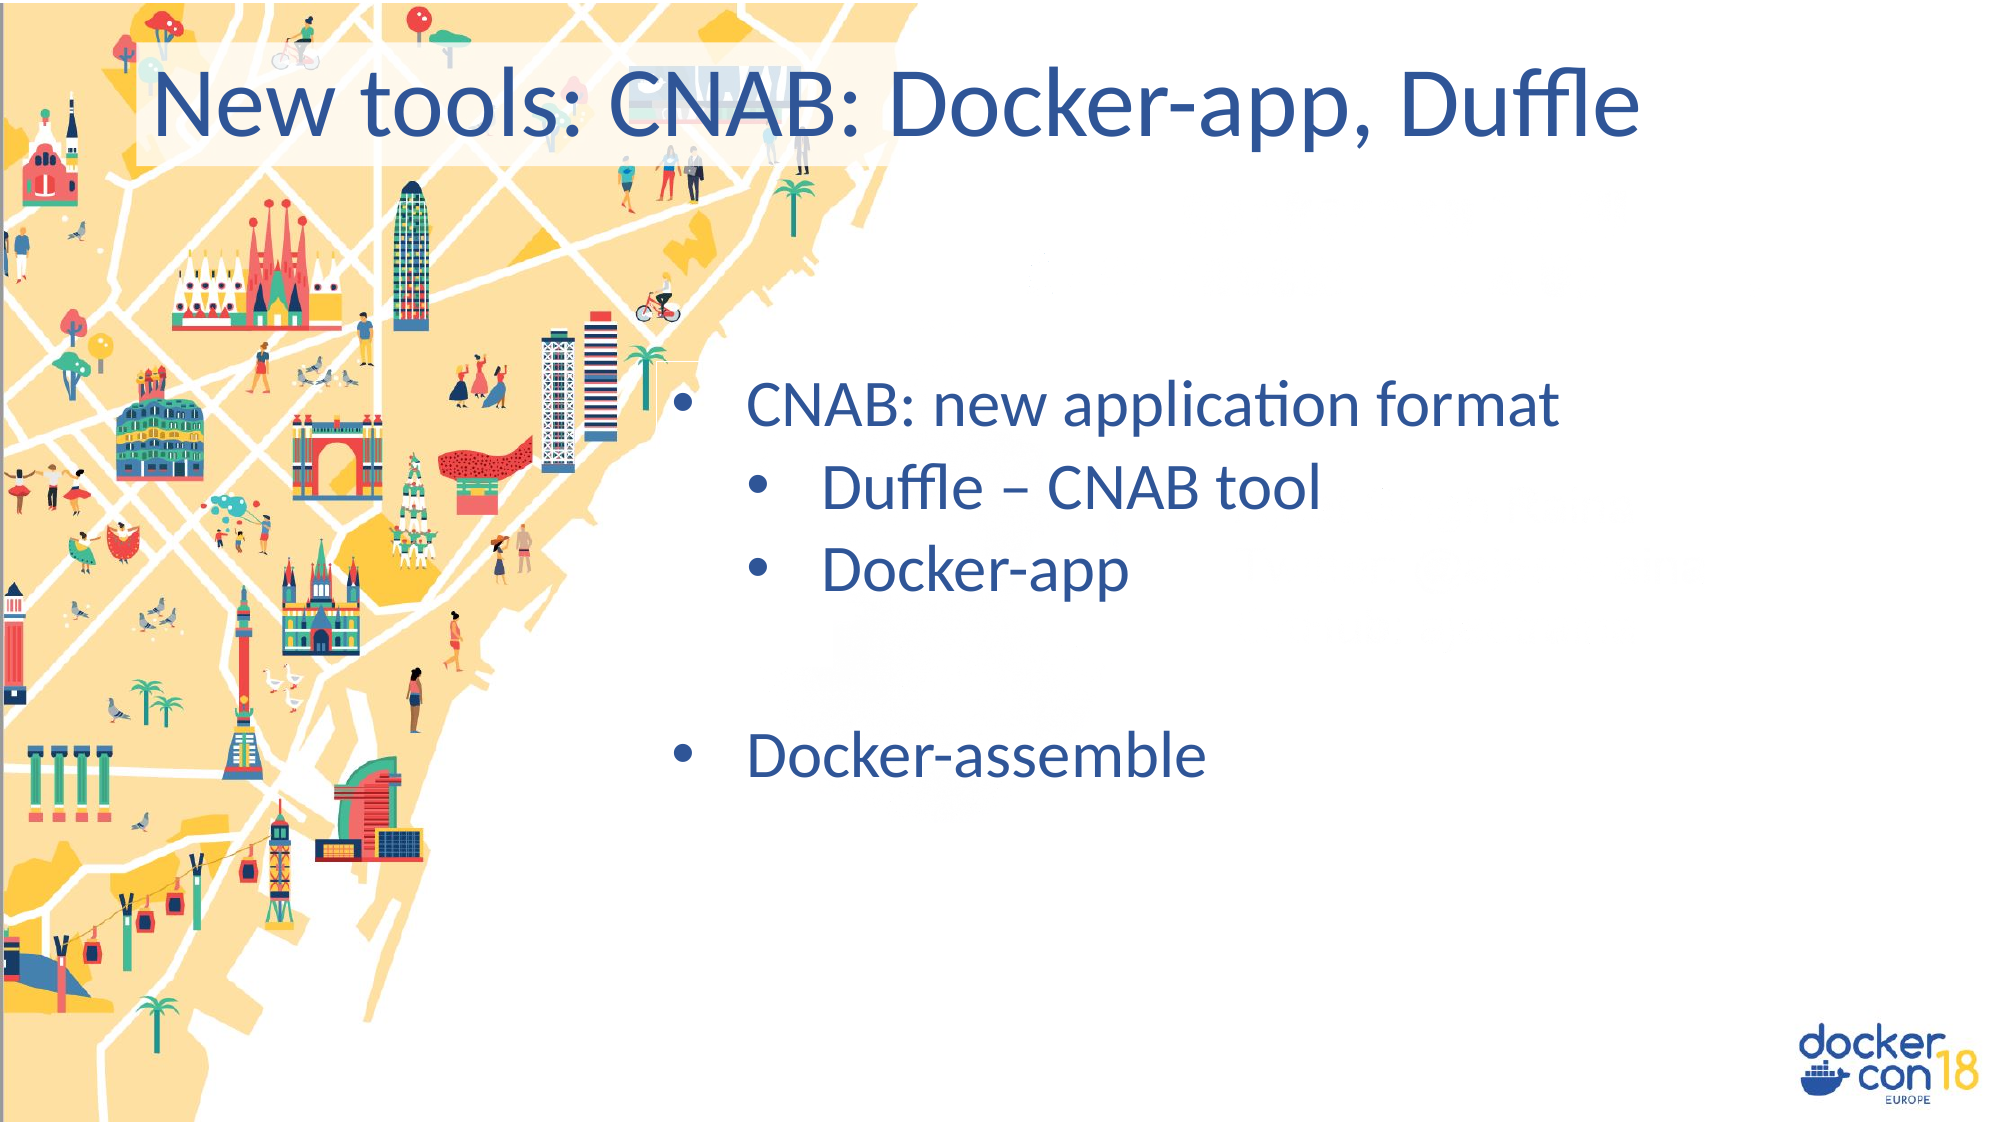

# New tools: CNAB: Docker-app, Duffle
CNAB: new application format
Duffle – CNAB tool
Docker-app

Docker-assemble